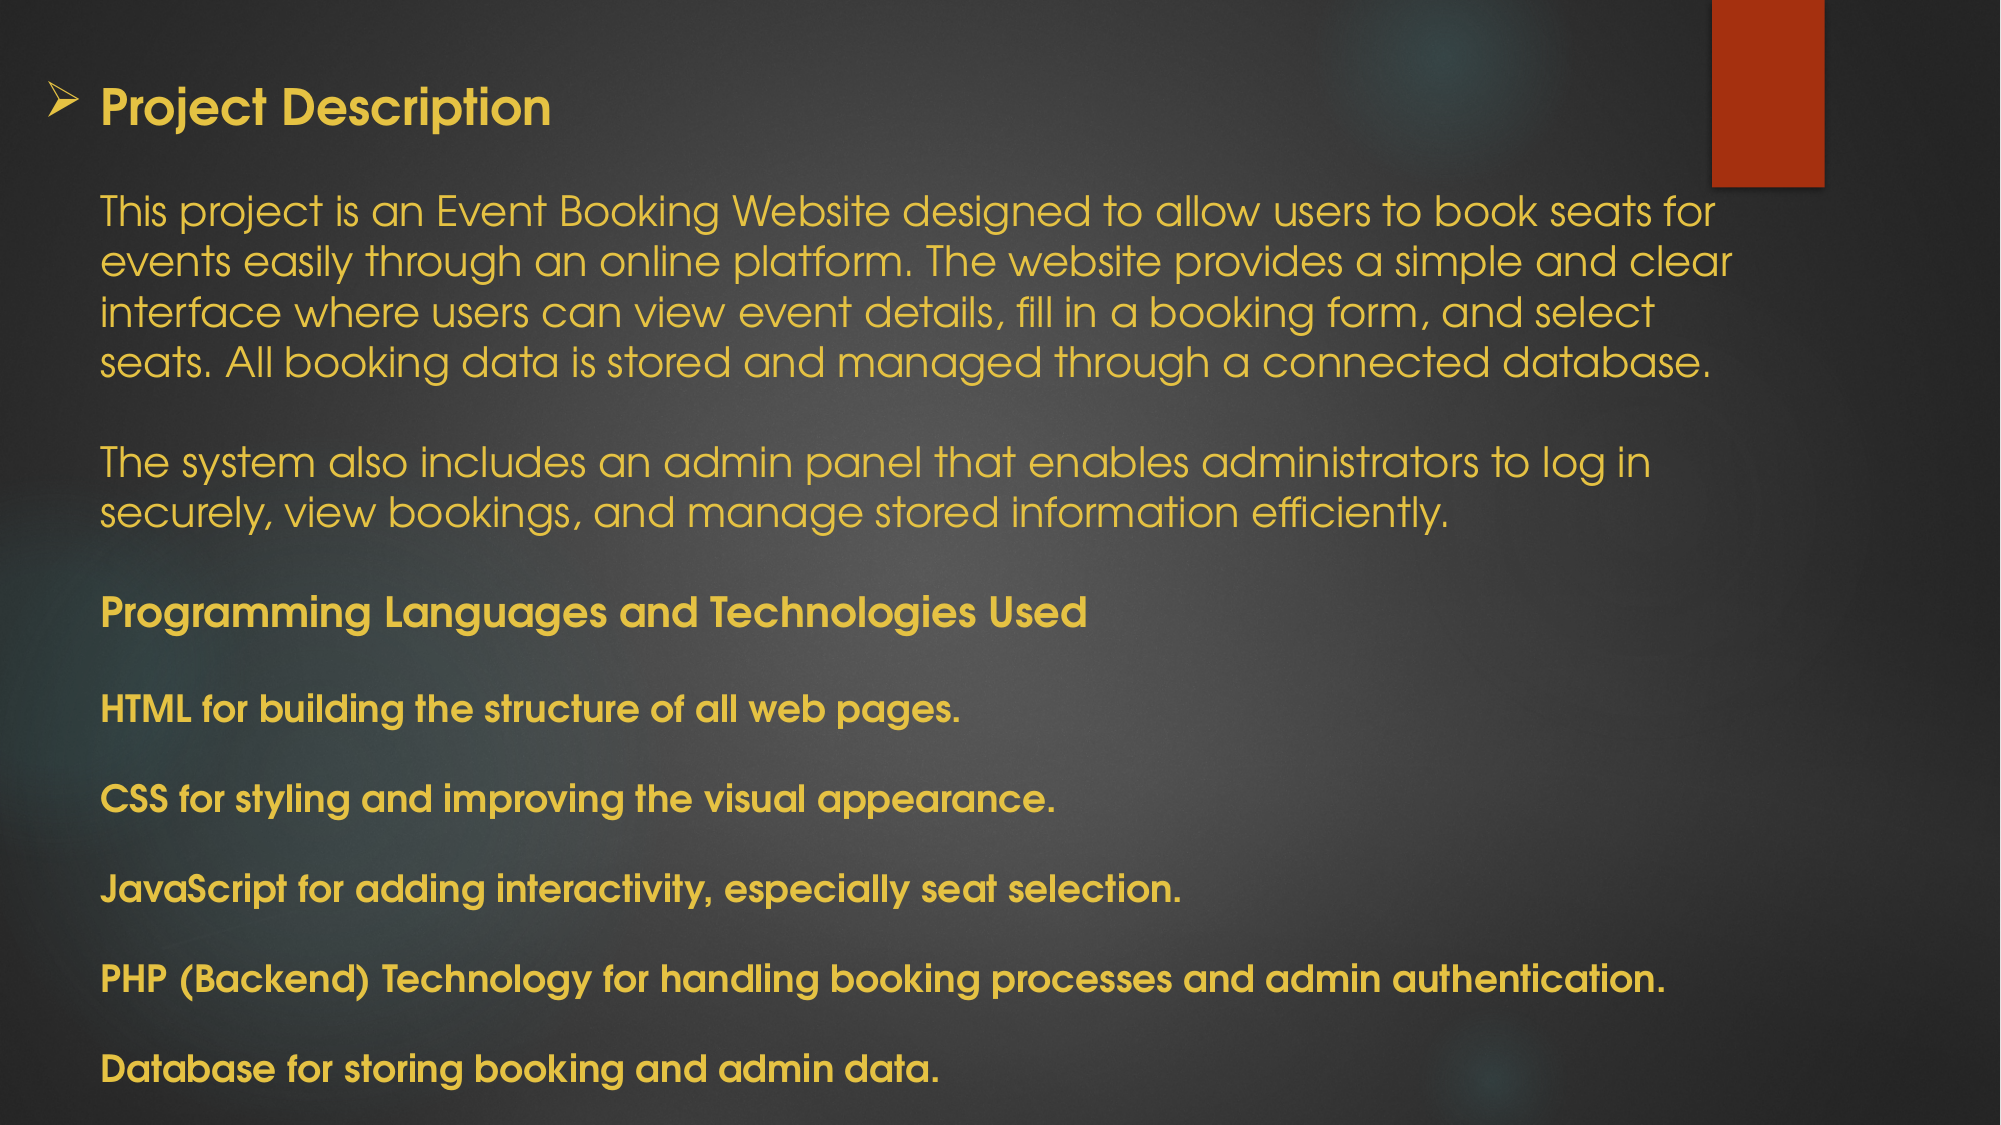

# Project Description This project is an Event Booking Website designed to allow users to book seats for events easily through an online platform. The website provides a simple and clear interface where users can view event details, fill in a booking form, and select seats. All booking data is stored and managed through a connected database. The system also includes an admin panel that enables administrators to log in securely, view bookings, and manage stored information efficiently. Programming Languages and Technologies Used HTML for building the structure of all web pages. CSS for styling and improving the visual appearance. JavaScript for adding interactivity, especially seat selection. PHP (Backend) Technology for handling booking processes and admin authentication. Database for storing booking and admin data.